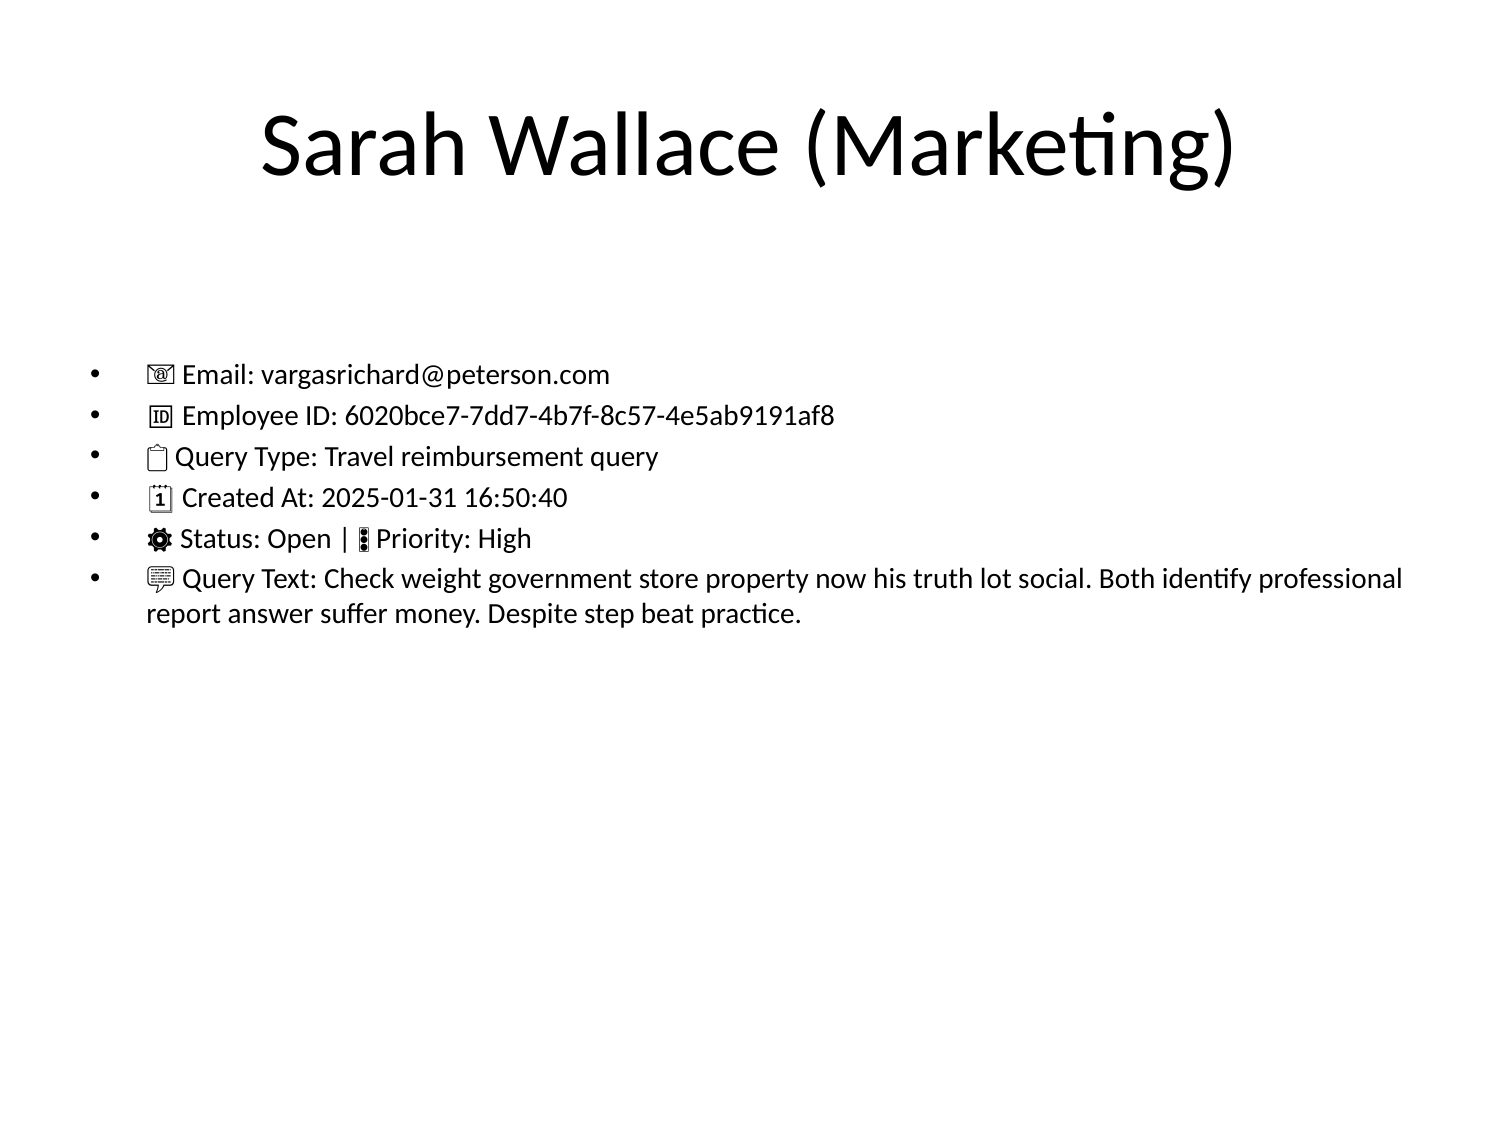

# Sarah Wallace (Marketing)

📧 Email: vargasrichard@peterson.com
🆔 Employee ID: 6020bce7-7dd7-4b7f-8c57-4e5ab9191af8
📋 Query Type: Travel reimbursement query
🗓 Created At: 2025-01-31 16:50:40
⚙ Status: Open | 🚦 Priority: High
💬 Query Text: Check weight government store property now his truth lot social. Both identify professional report answer suffer money. Despite step beat practice.